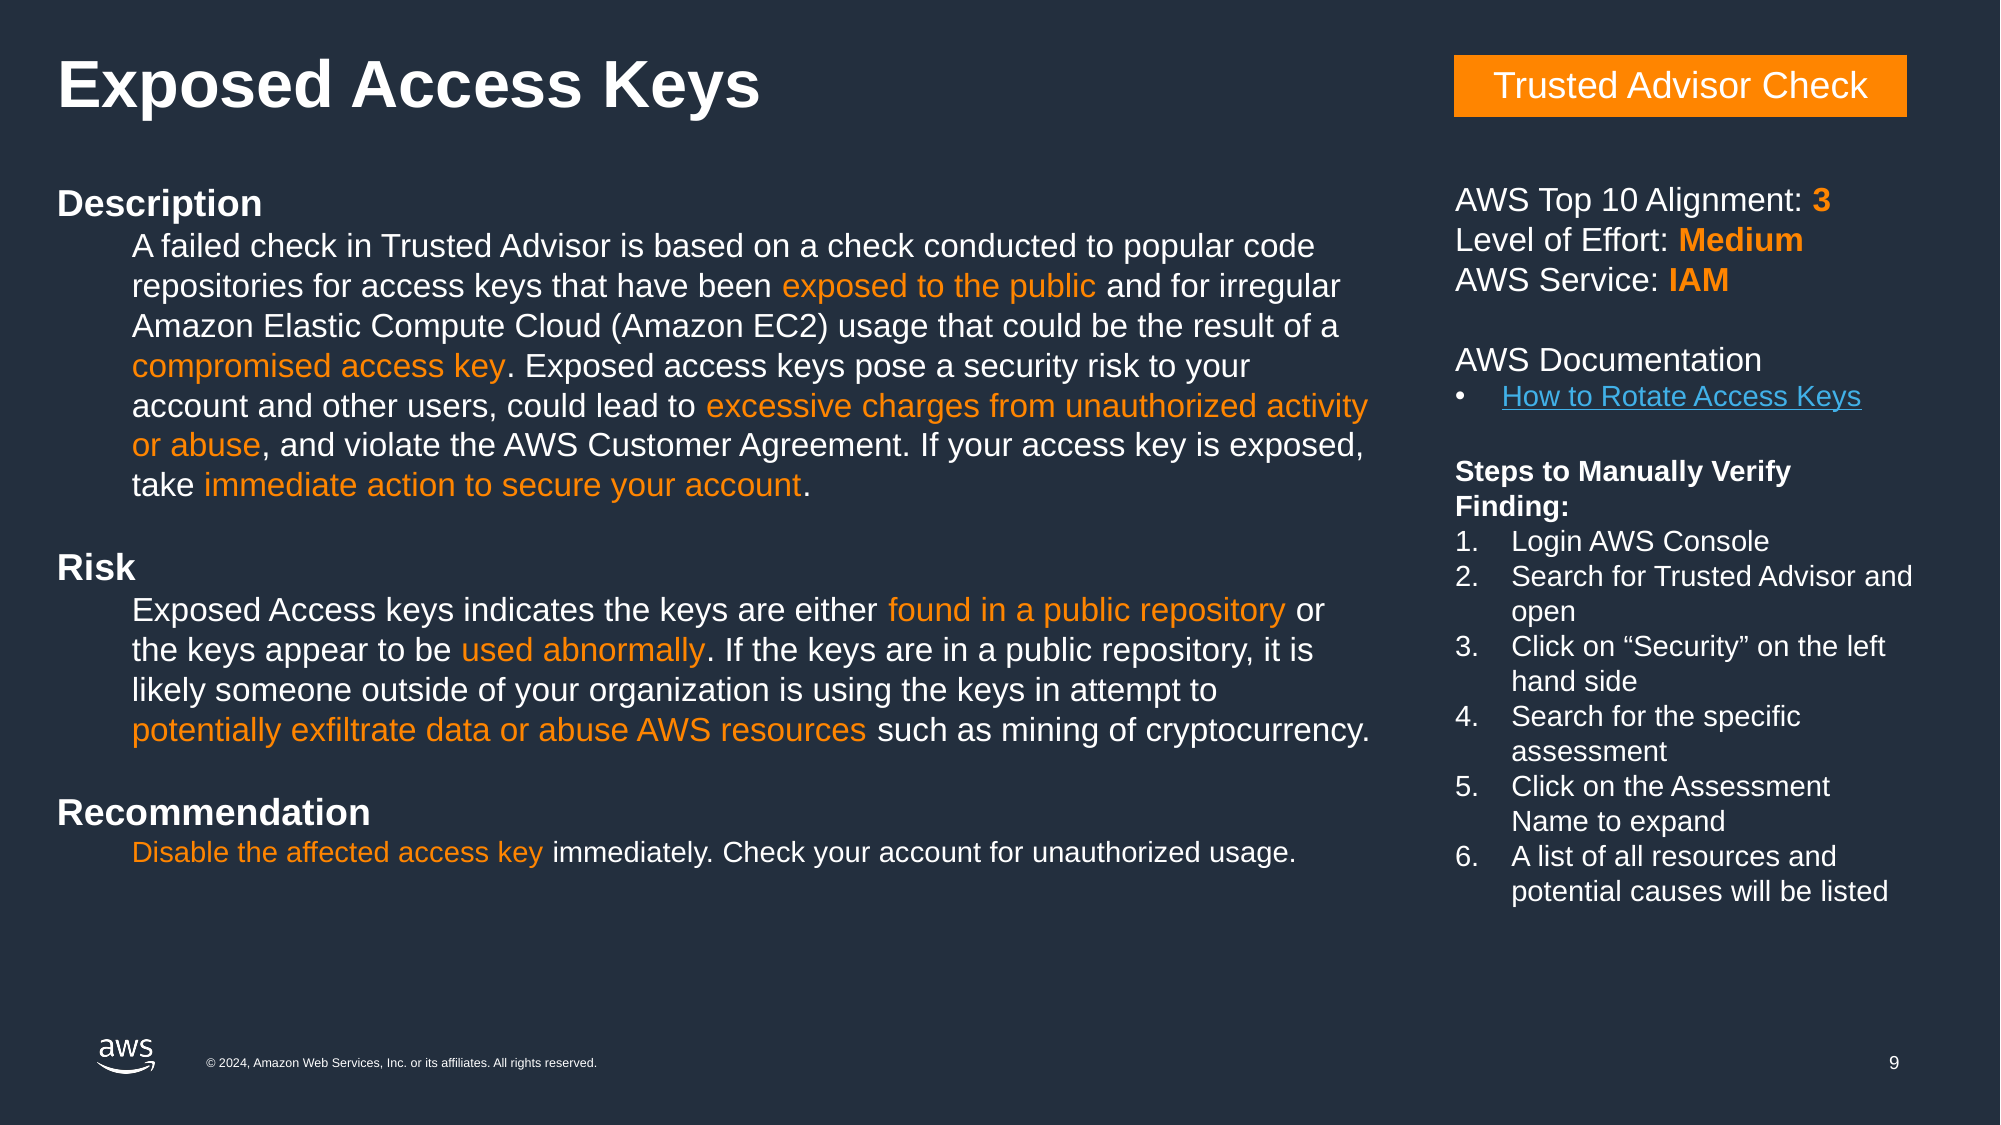

# Exposed Access Keys
| Trusted Advisor Check |
| --- |
AWS Top 10 Alignment: 3
Level of Effort: Medium
AWS Service: IAM

AWS Documentation
How to Rotate Access Keys

Steps to Manually Verify Finding:
Login AWS Console
Search for Trusted Advisor and open
Click on “Security” on the left hand side
Search for the specific assessment
Click on the Assessment Name to expand
A list of all resources and potential causes will be listed
Description
A failed check in Trusted Advisor is based on a check conducted to popular code repositories for access keys that have been exposed to the public and for irregular Amazon Elastic Compute Cloud (Amazon EC2) usage that could be the result of a compromised access key. Exposed access keys pose a security risk to your account and other users, could lead to excessive charges from unauthorized activity or abuse, and violate the AWS Customer Agreement. If your access key is exposed, take immediate action to secure your account.
Risk
Exposed Access keys indicates the keys are either found in a public repository or the keys appear to be used abnormally. If the keys are in a public repository, it is likely someone outside of your organization is using the keys in attempt to potentially exfiltrate data or abuse AWS resources such as mining of cryptocurrency.

Recommendation
Disable the affected access key immediately. Check your account for unauthorized usage.

9